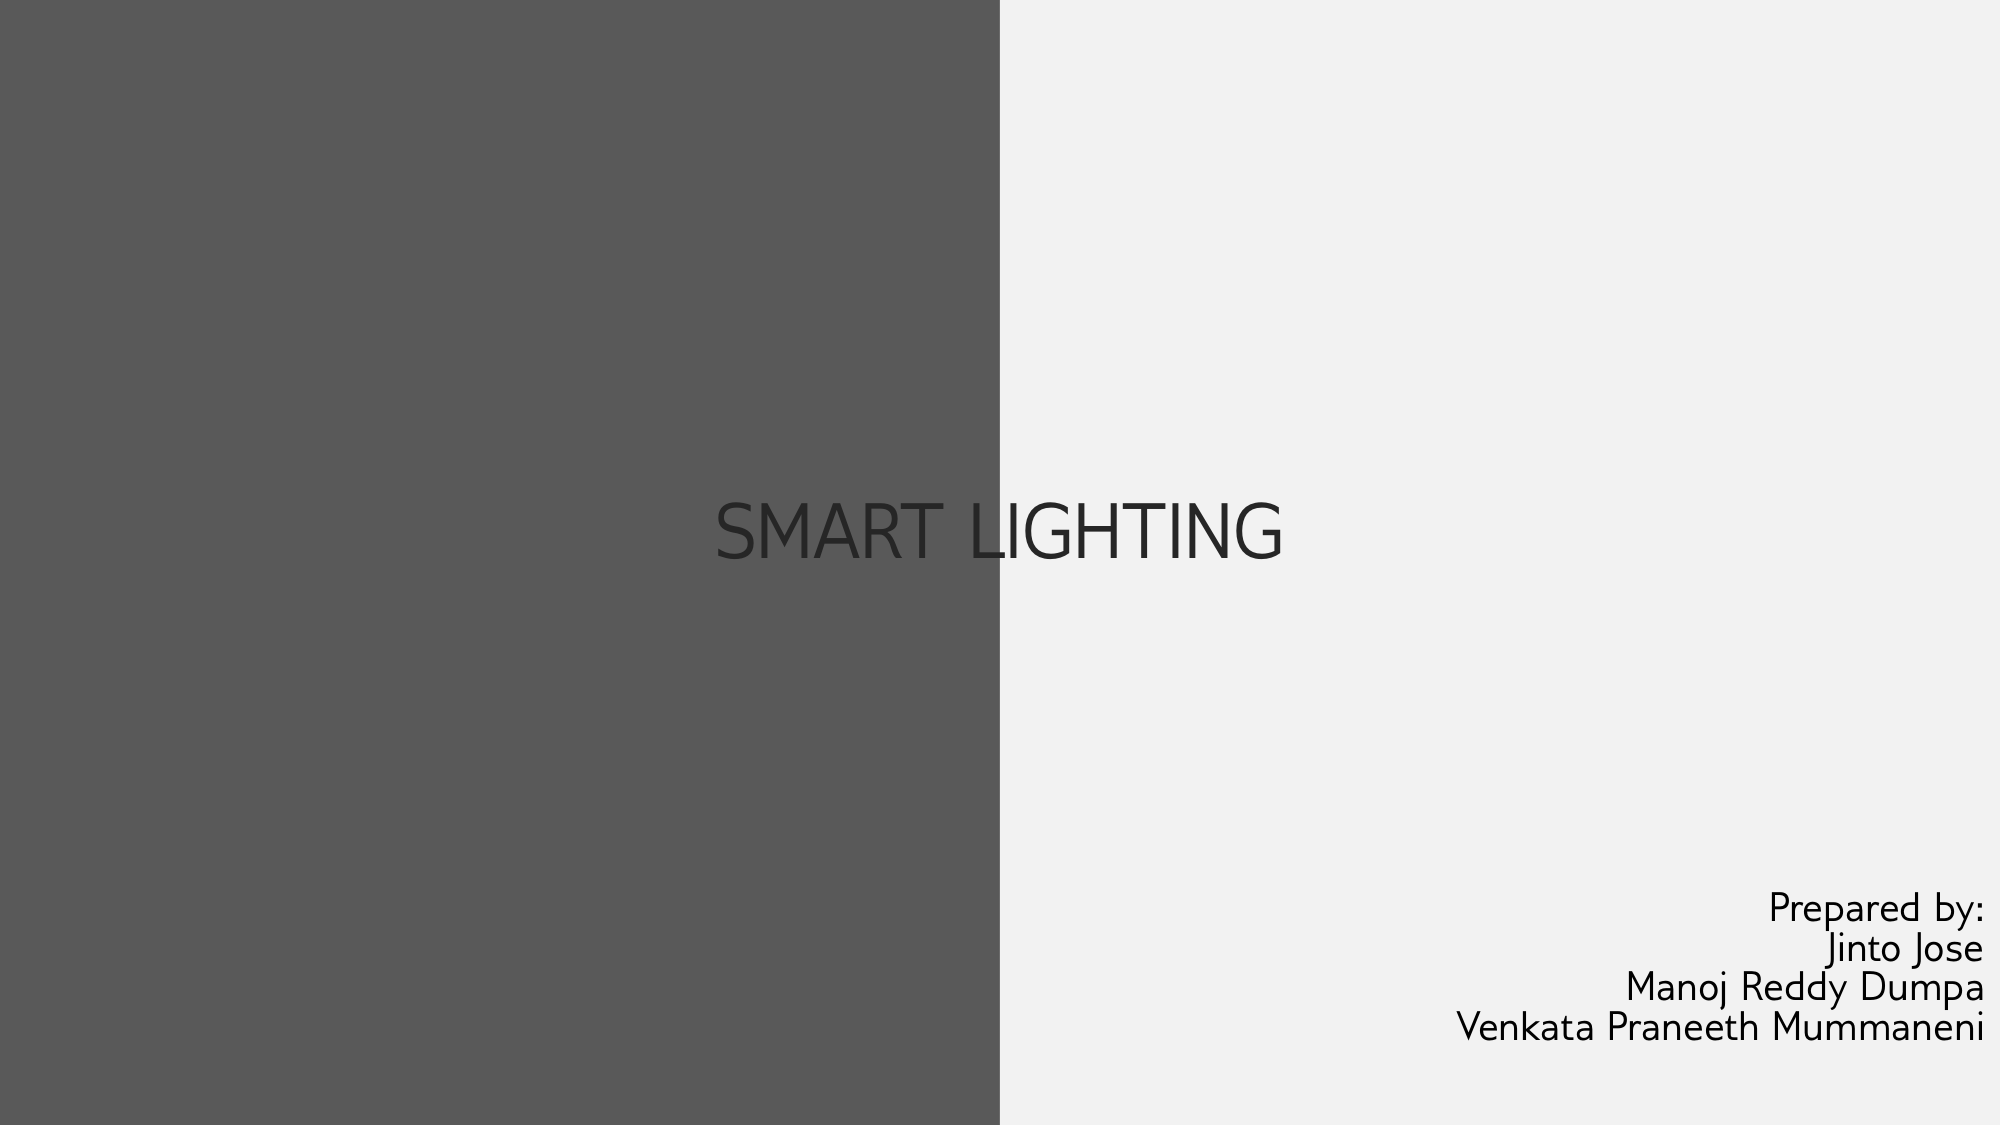

SMART LIGHTING
Prepared by:
Jinto Jose
Manoj Reddy Dumpa
Venkata Praneeth Mummaneni